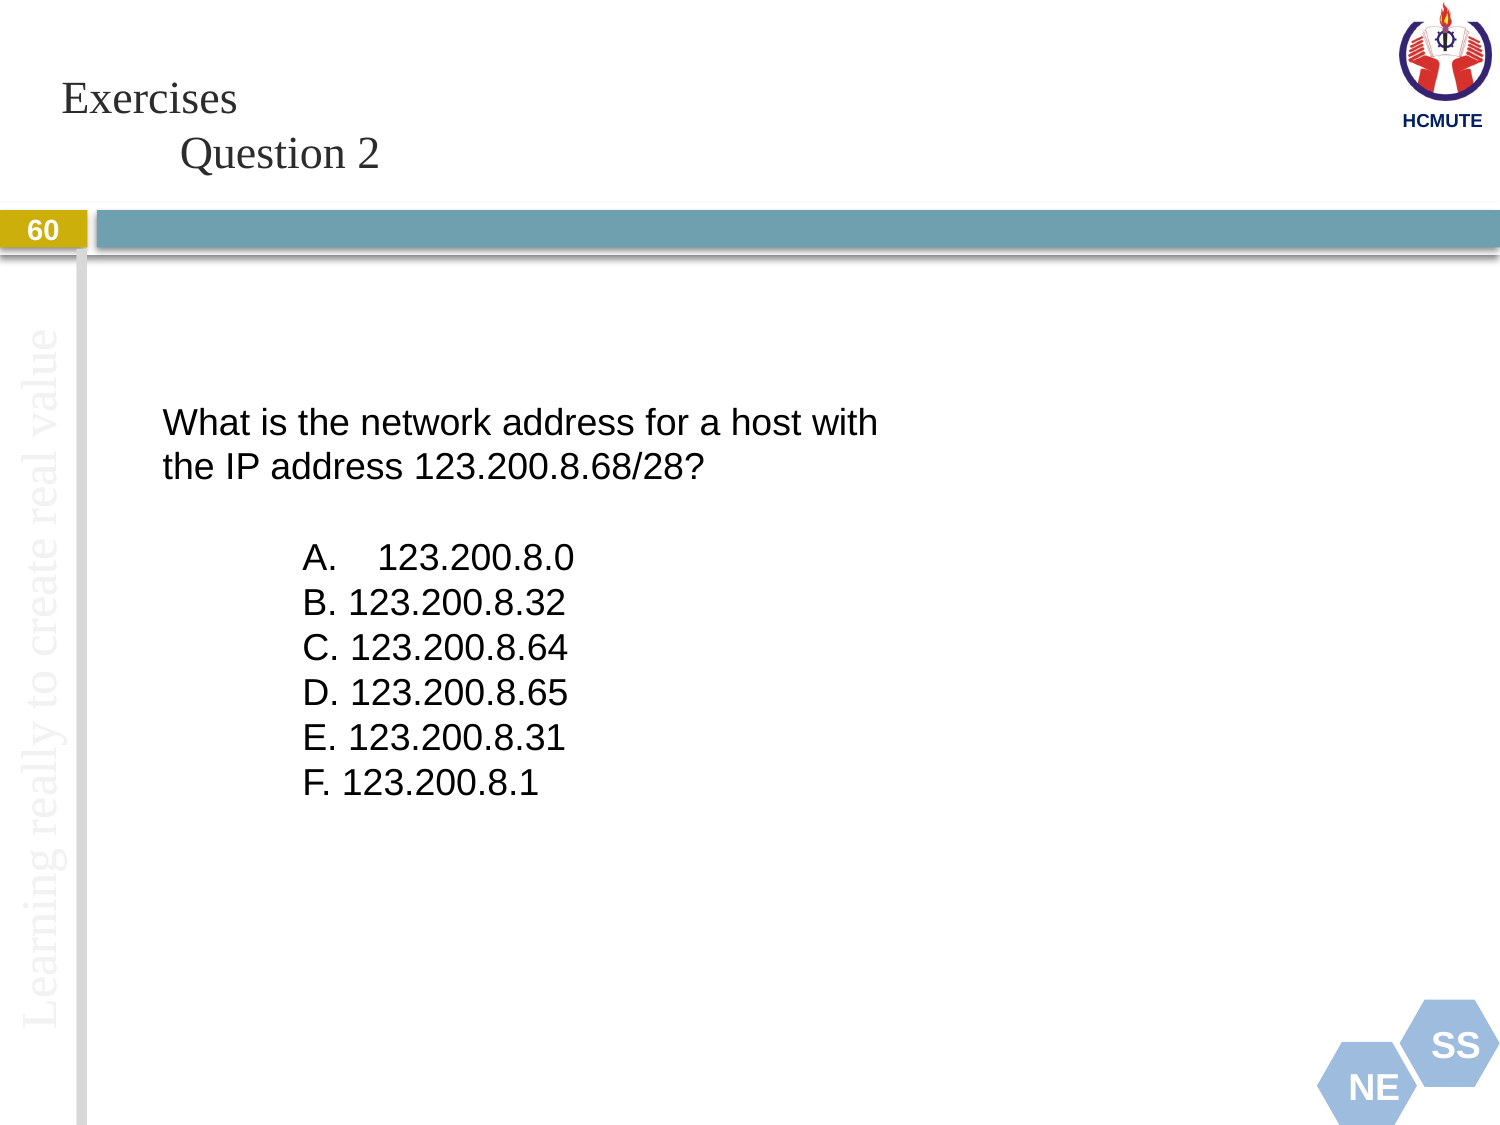

# Exercises Question 2
60
 What is the network address for a host with
 the IP address 123.200.8.68/28?

123.200.8.0
B. 123.200.8.32
C. 123.200.8.64
D. 123.200.8.65
E. 123.200.8.31
F. 123.200.8.1